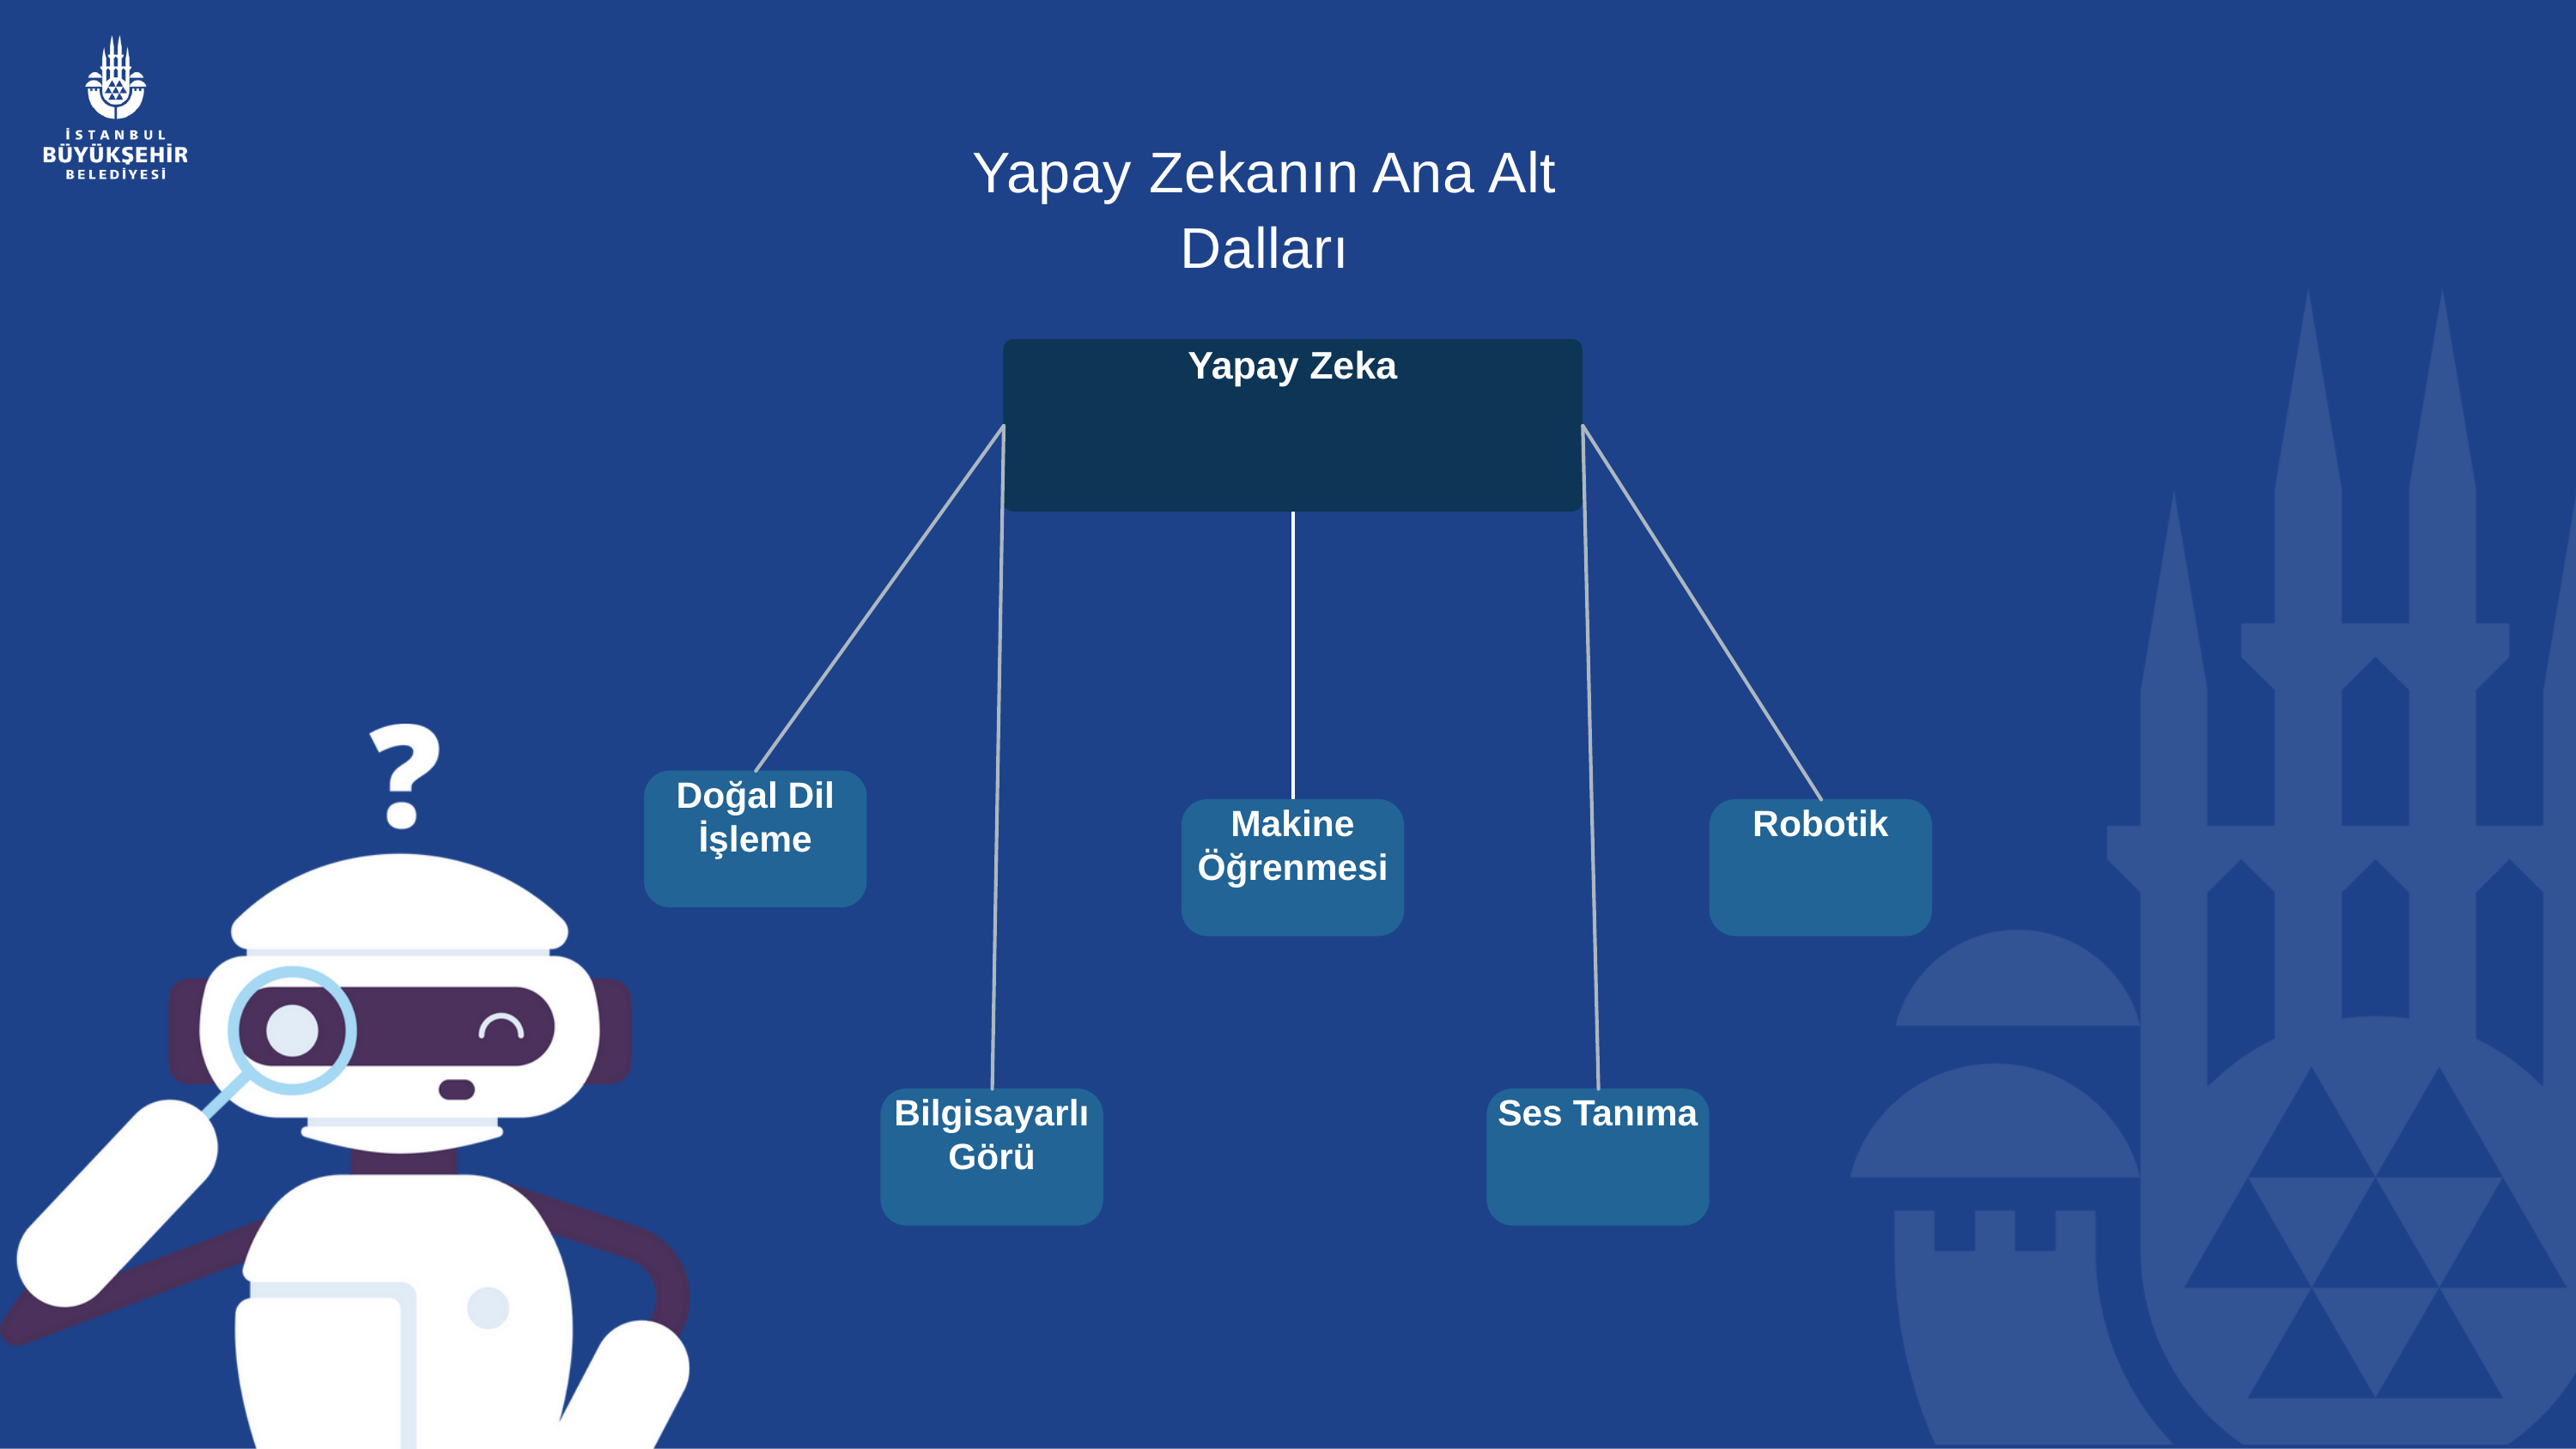

Yapay Zekanın Ana Alt Dalları

Yapay Zeka

Doğal Dil İşleme

Makine Öğrenmesi
Robotik

Bilgisayarlı Görü
Ses Tanıma